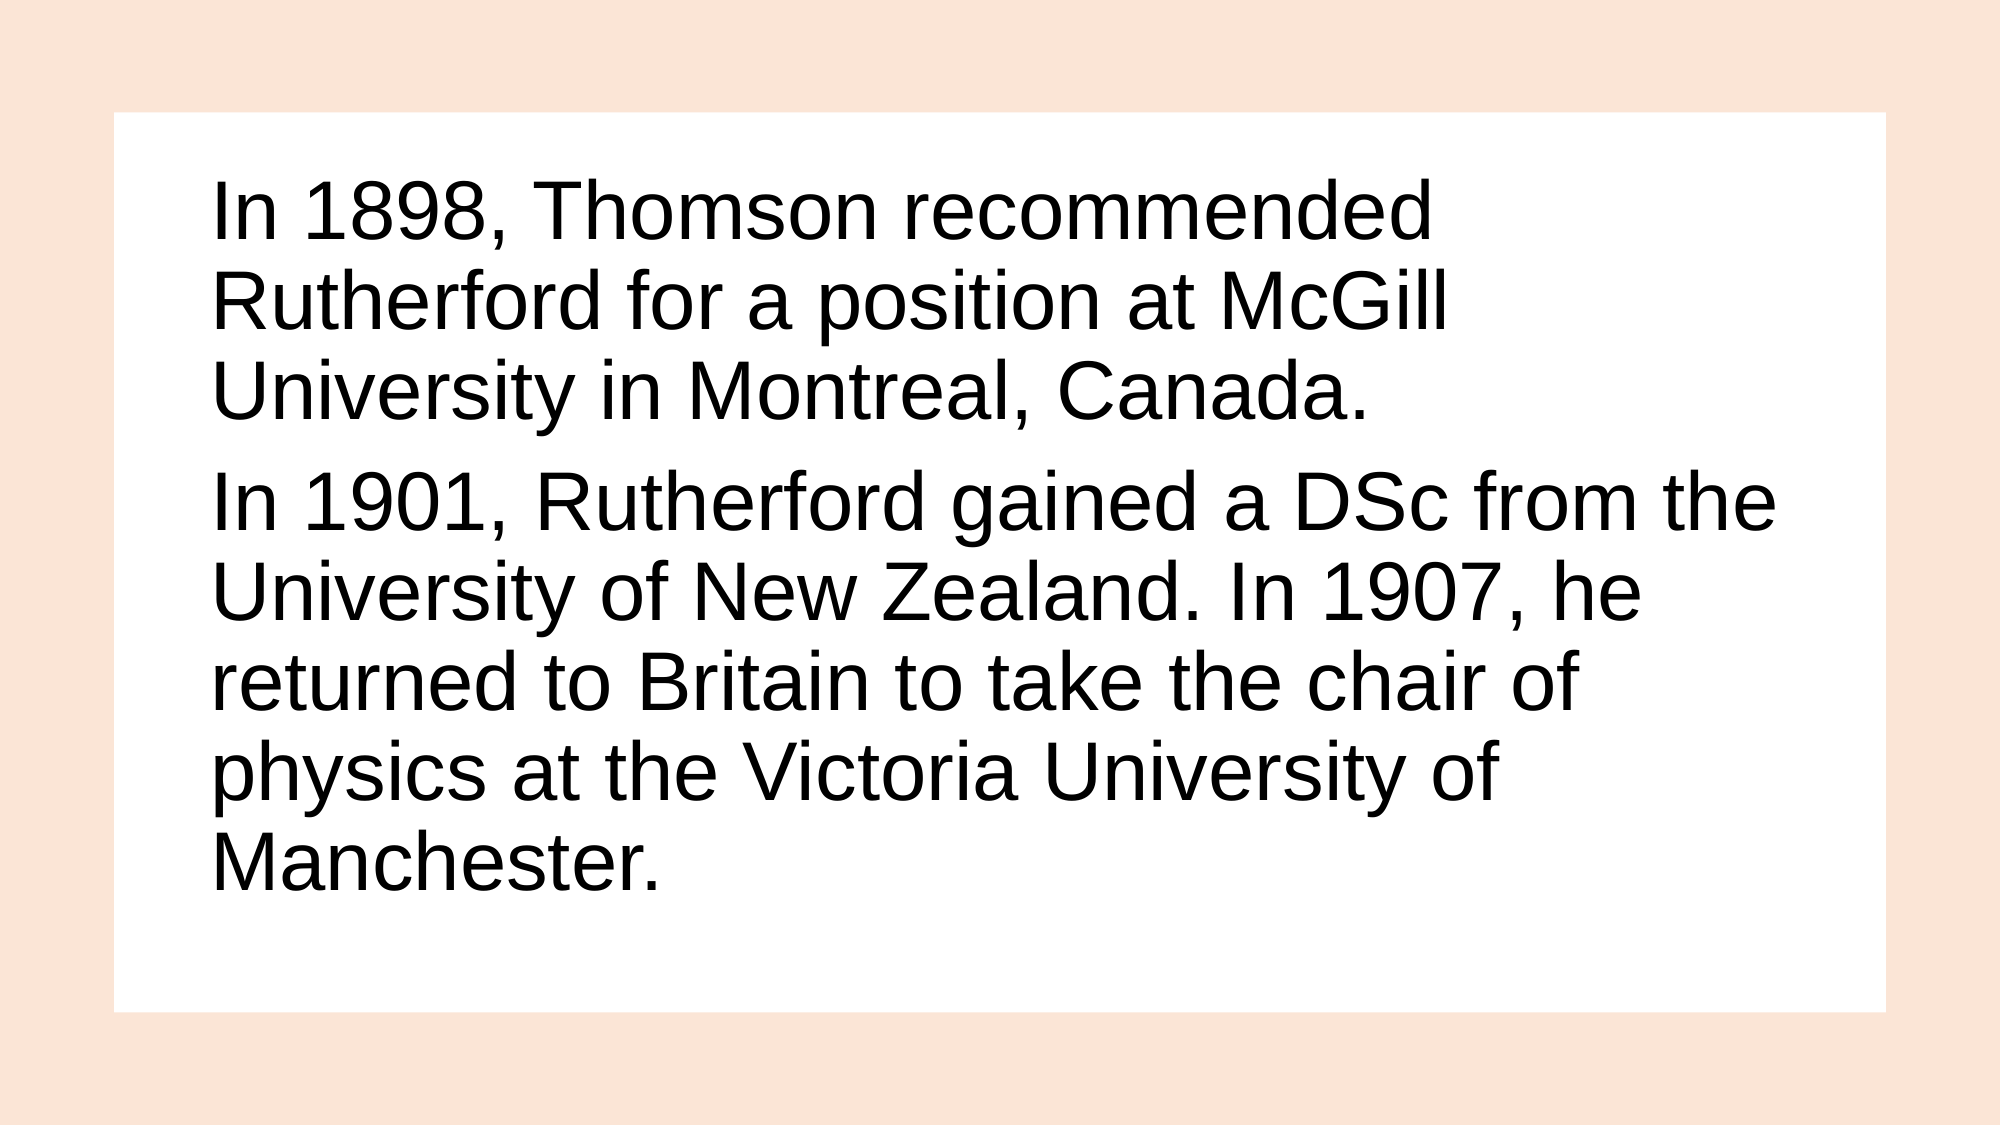

# In 1898, Thomson recommended Rutherford for a position at McGill University in Montreal, Canada.
In 1901, Rutherford gained a DSc from the University of New Zealand. In 1907, he returned to Britain to take the chair of physics at the Victoria University of Manchester.